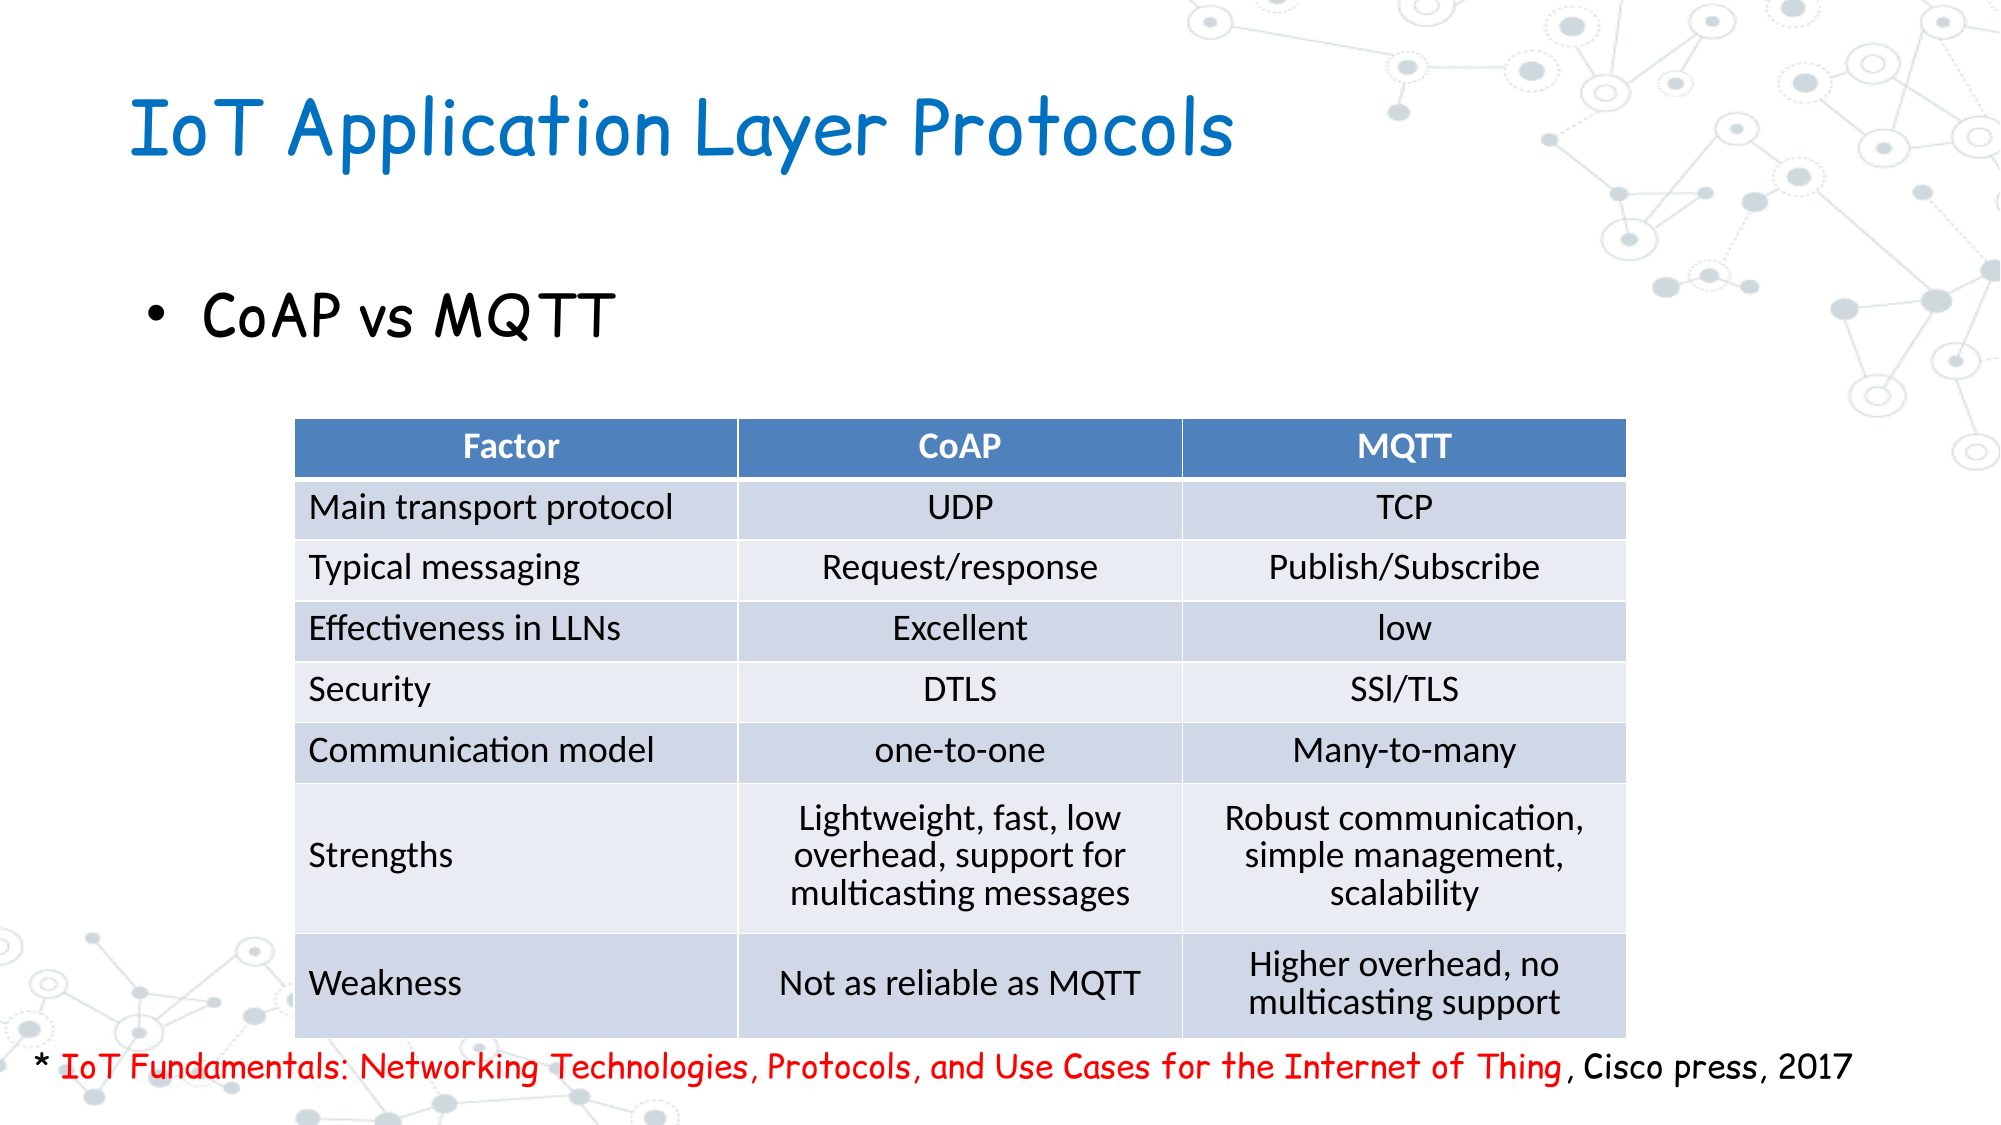

# IoT Application Layer Protocols
CoAP vs MQTT

| Factor | CoAP | MQTT |
| --- | --- | --- |
| Main transport protocol | UDP | TCP |
| Typical messaging | Request/response | Publish/Subscribe |
| Effectiveness in LLNs | Excellent | low |
| Security | DTLS | SSl/TLS |
| Communication model | one-to-one | Many-to-many |
| Strengths | Lightweight, fast, low overhead, support for multicasting messages | Robust communication, simple management, scalability |
| Weakness | Not as reliable as MQTT | Higher overhead, no multicasting support |
* IoT Fundamentals: Networking Technologies, Protocols, and Use Cases for the Internet of Thing, Cisco press, 2017